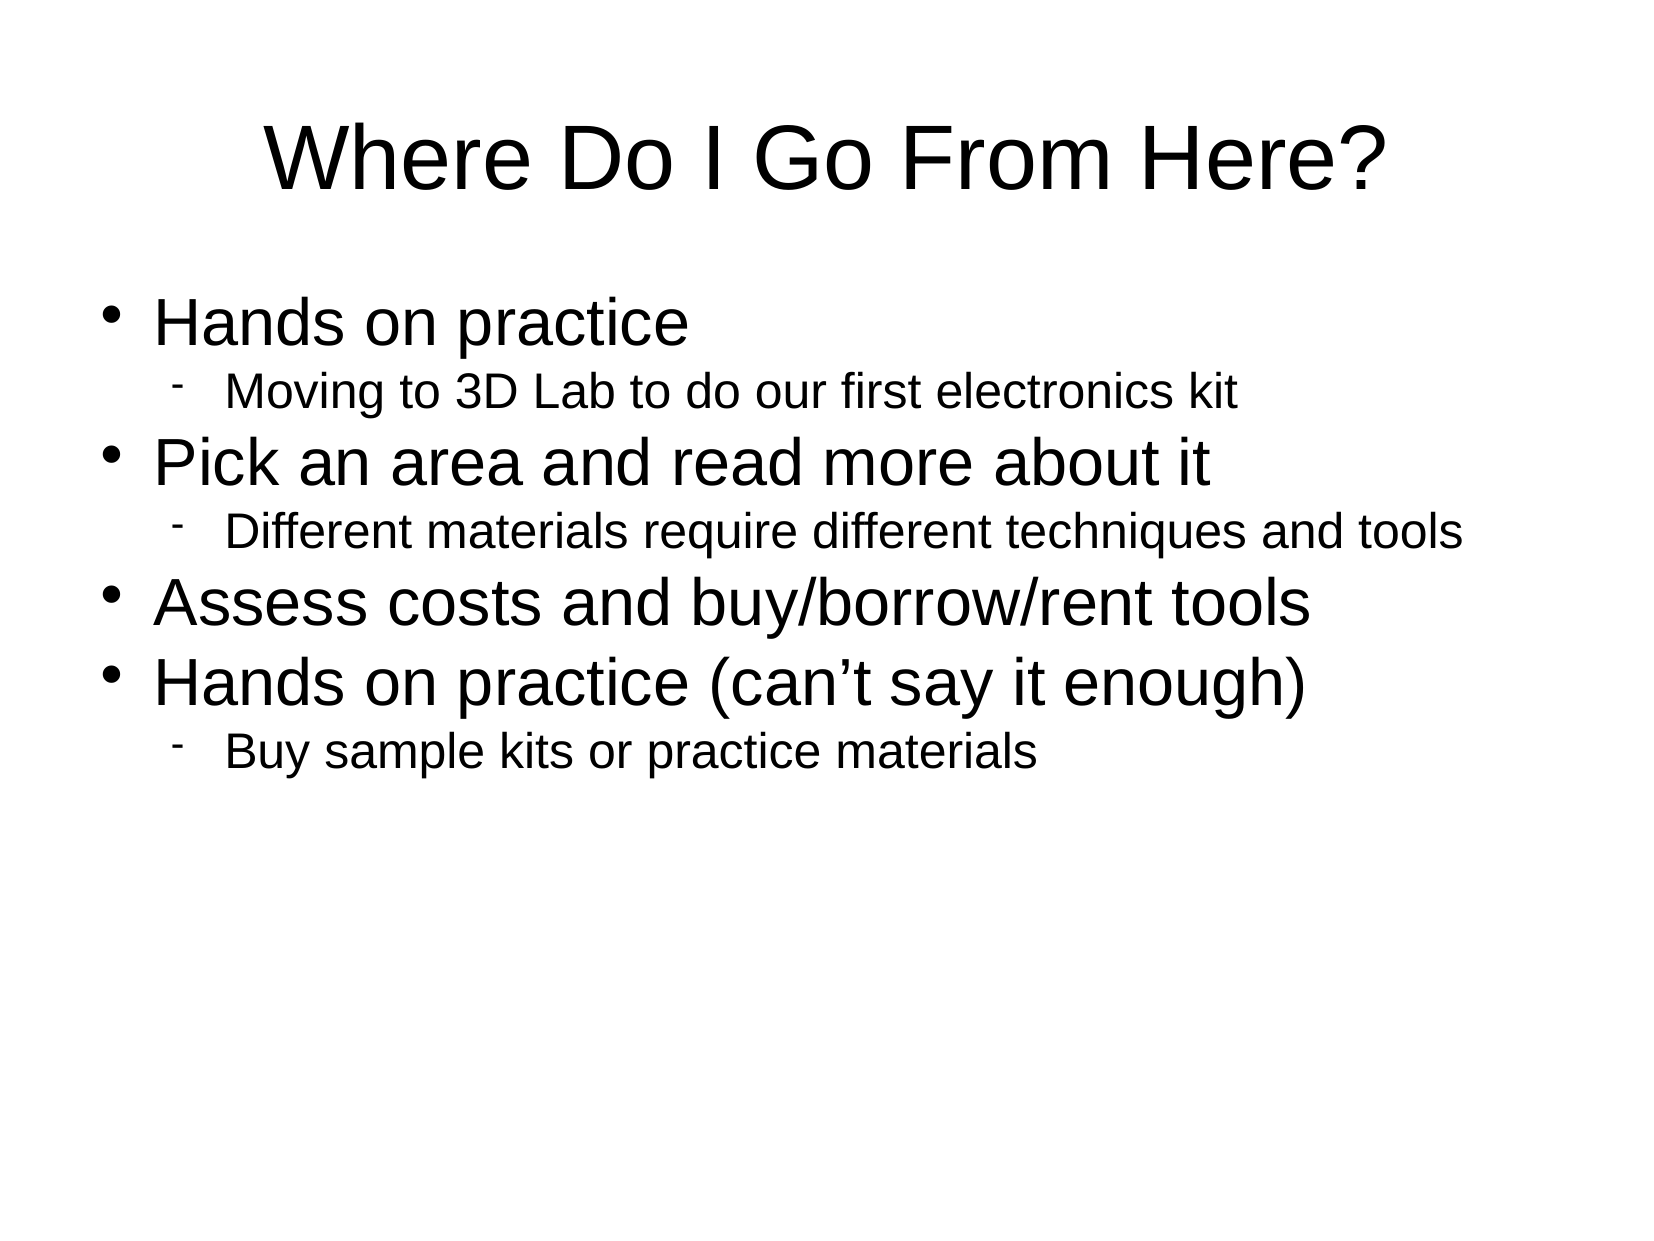

Where Do I Go From Here?
Hands on practice
Moving to 3D Lab to do our first electronics kit
Pick an area and read more about it
Different materials require different techniques and tools
Assess costs and buy/borrow/rent tools
Hands on practice (can’t say it enough)
Buy sample kits or practice materials